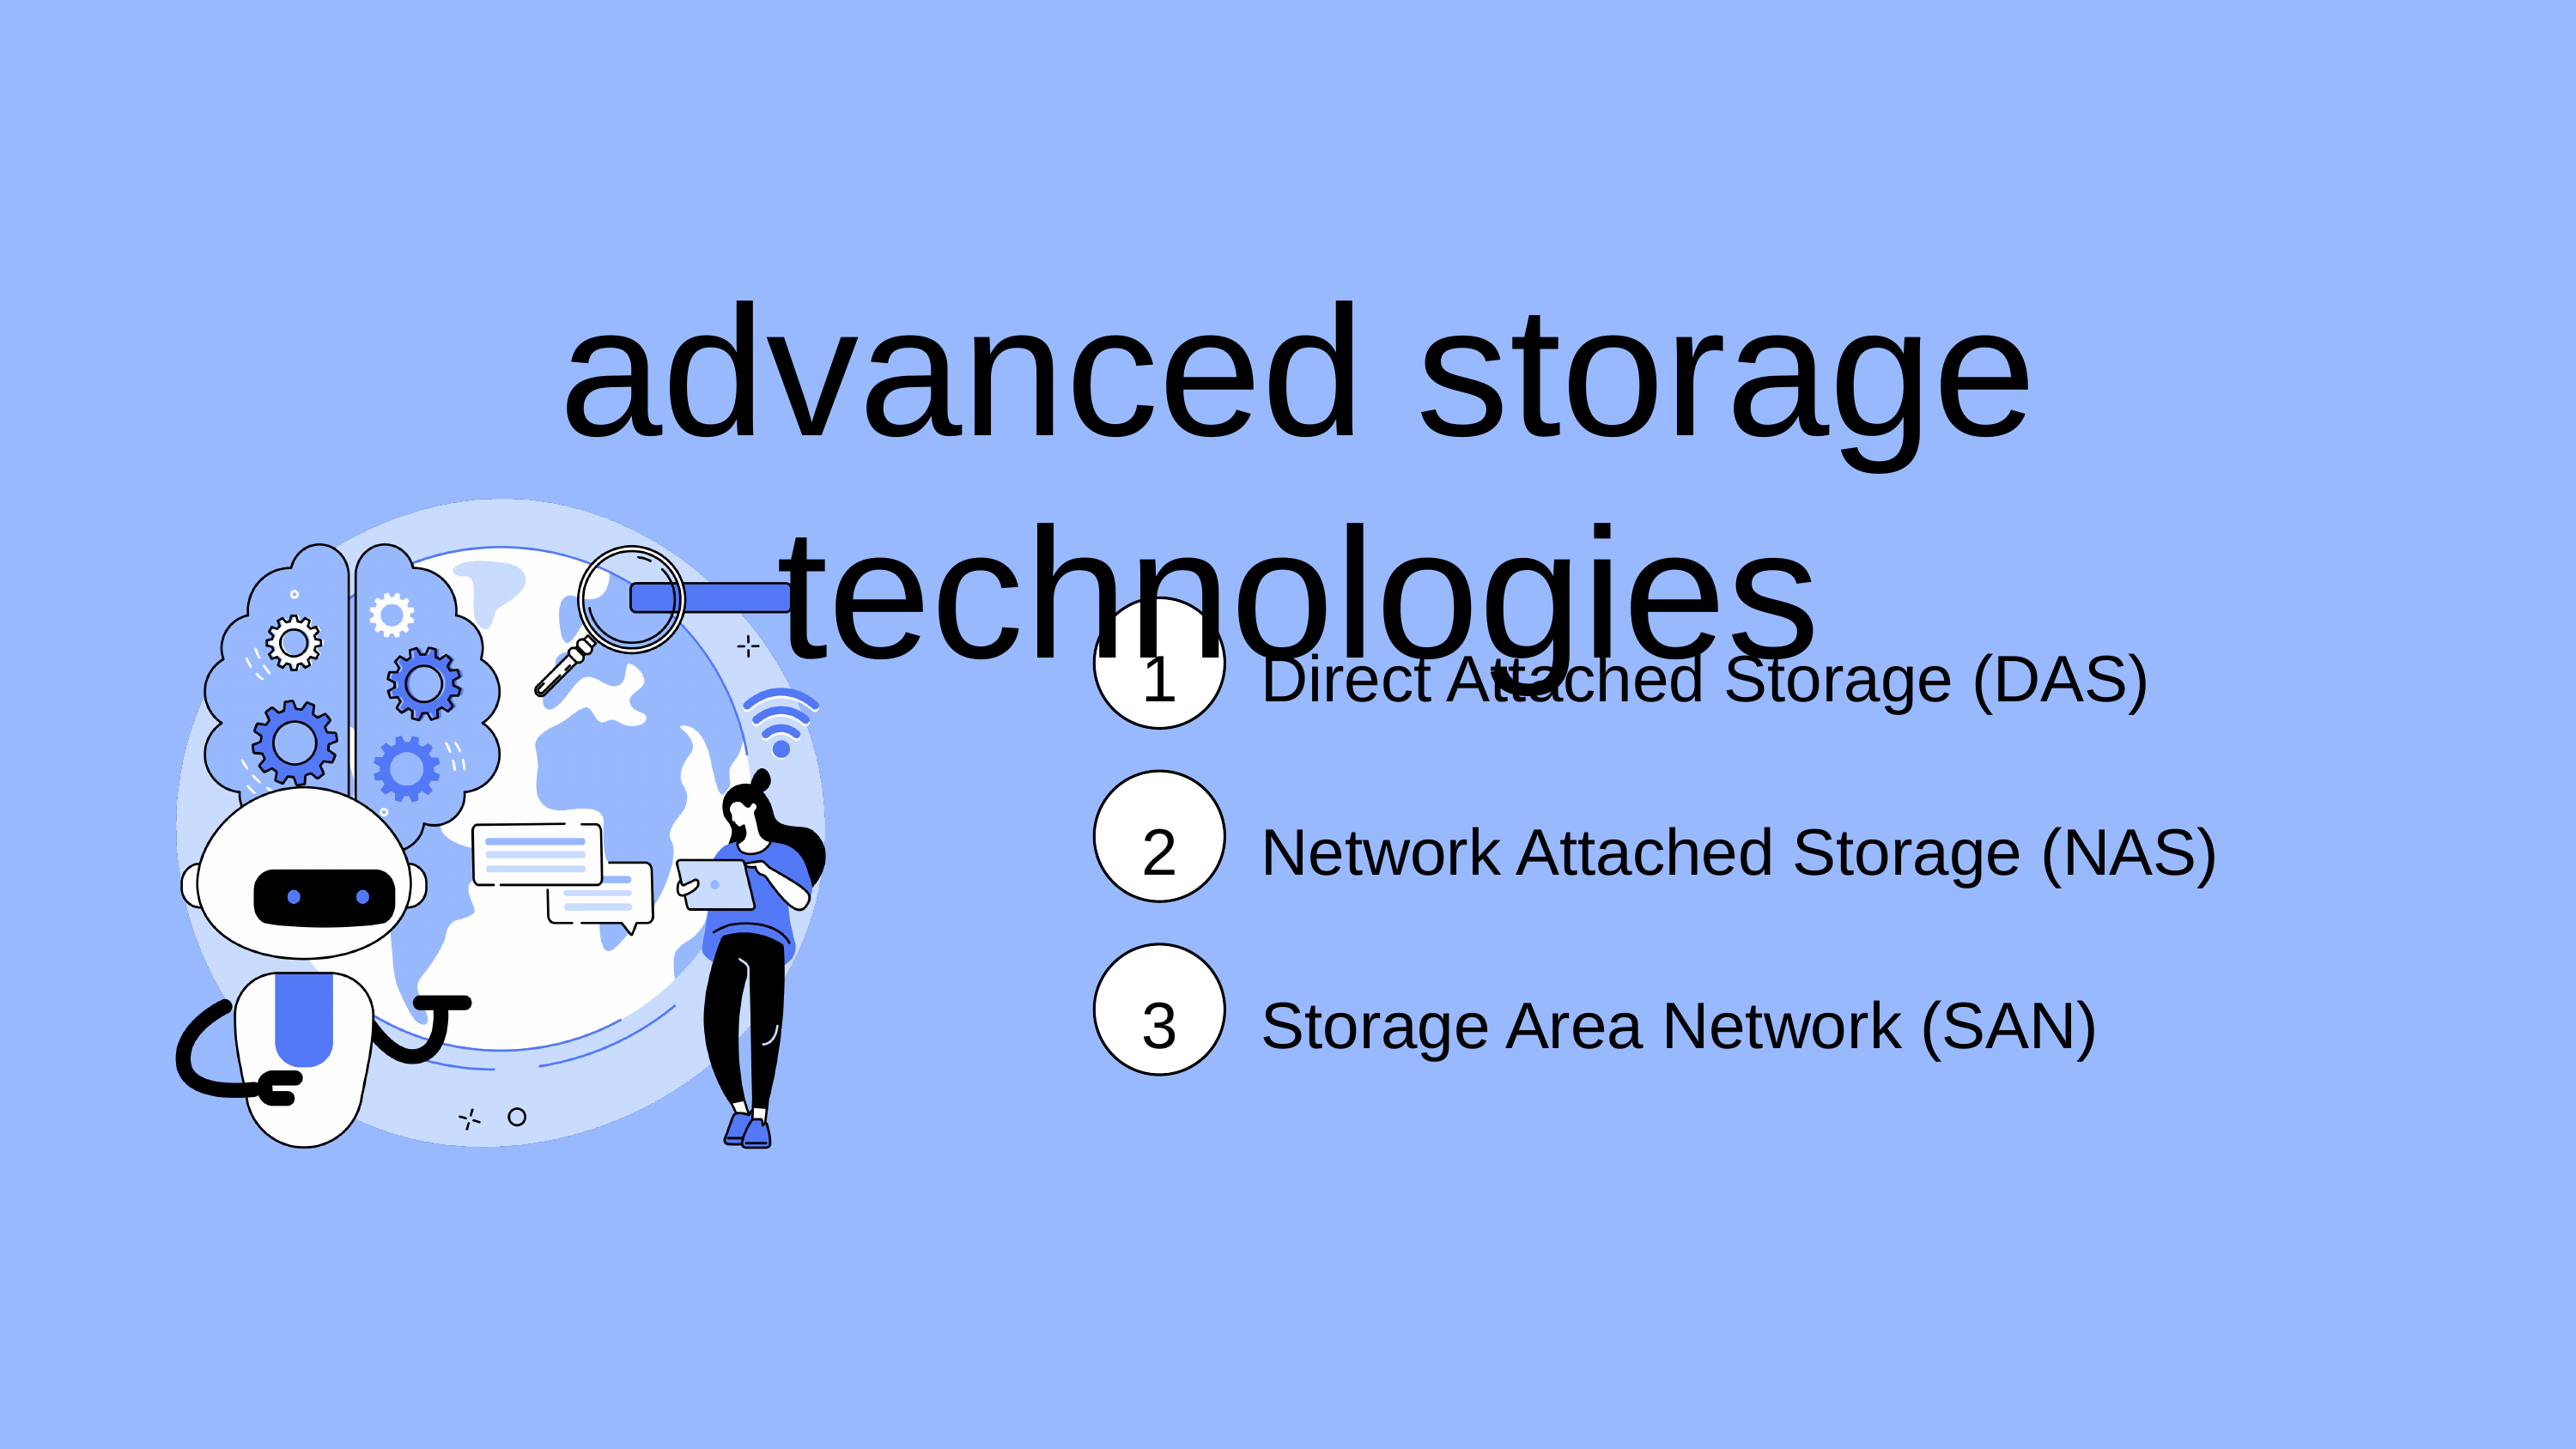

advanced storage technologies

1
Direct Attached Storage (DAS)

2
Network Attached Storage (NAS)

3
Storage Area Network (SAN)